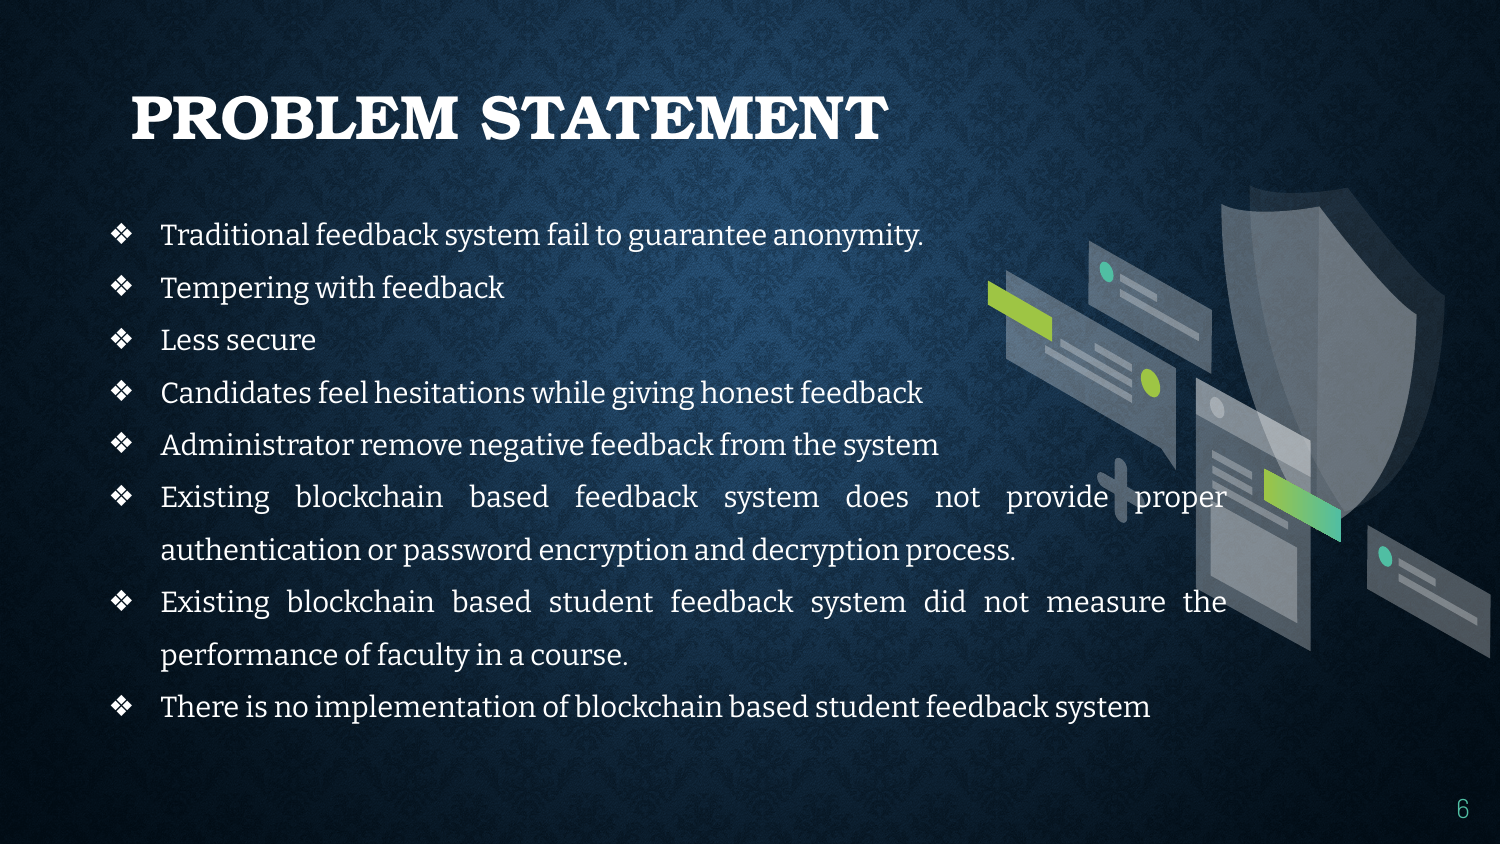

# PROBLEM STATEMENT

Traditional feedback system fail to guarantee anonymity.
Tempering with feedback
Less secure
Candidates feel hesitations while giving honest feedback
Administrator remove negative feedback from the system
Existing blockchain based feedback system does not provide proper authentication or password encryption and decryption process.
Existing blockchain based student feedback system did not measure the performance of faculty in a course.
There is no implementation of blockchain based student feedback system

6